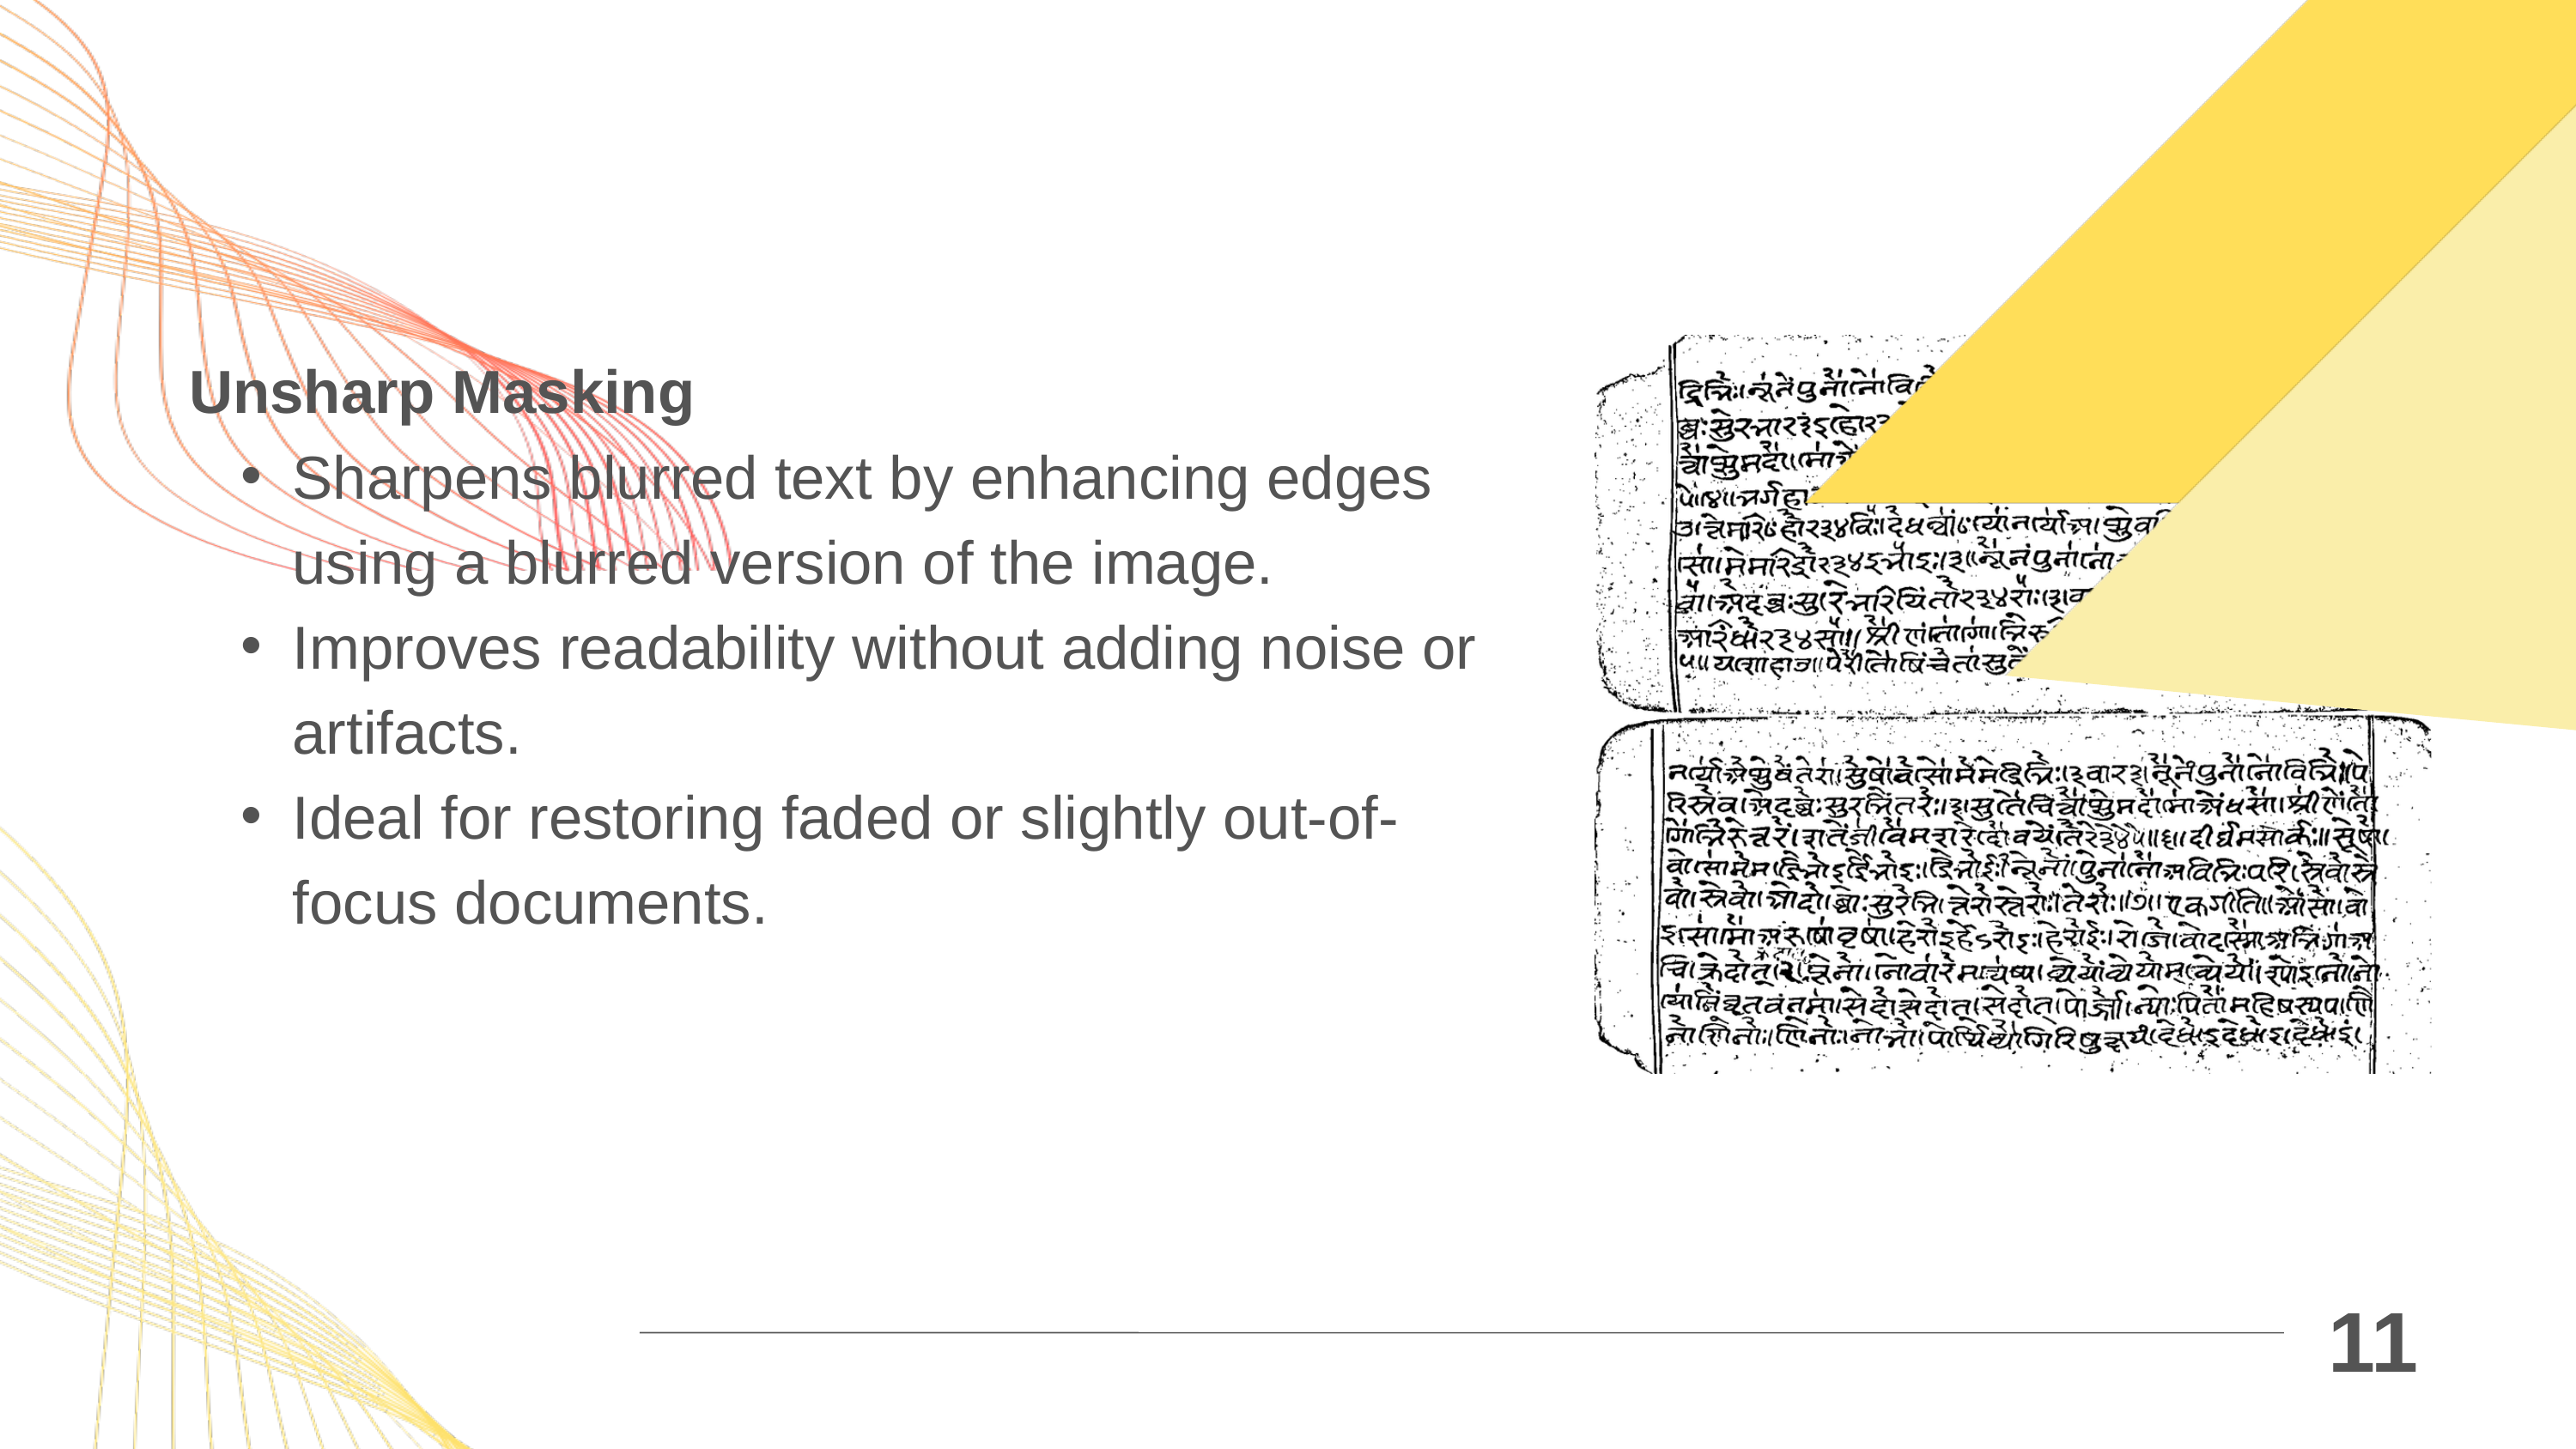

Unsharp Masking
Sharpens blurred text by enhancing edges using a blurred version of the image.
Improves readability without adding noise or artifacts.
Ideal for restoring faded or slightly out-of-focus documents.

11